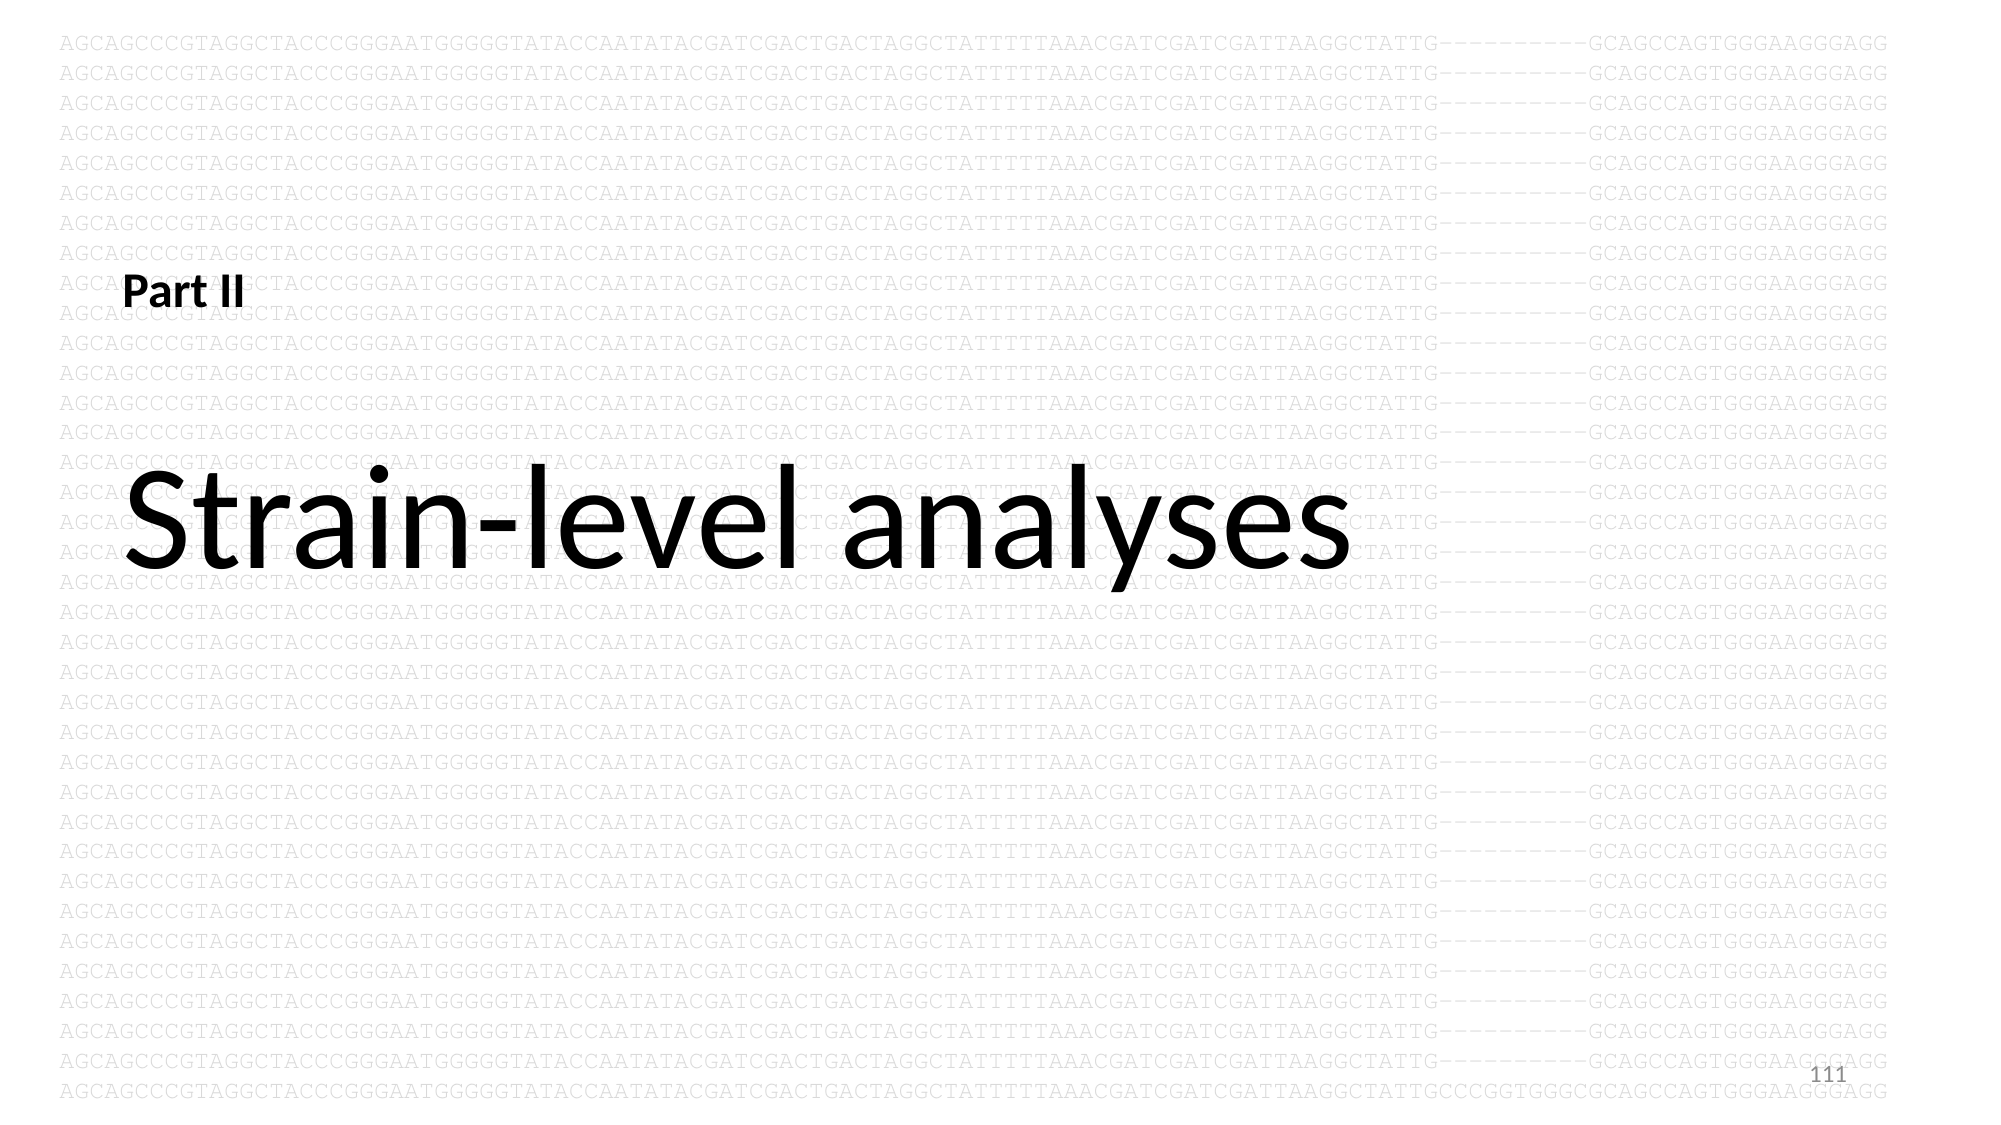

AGCAGCCCGTAGGCTACCCGGGAATGGGGGTATACCAATATACGATCGACTGACTAGGCTATTTTTAAACGATCGATCGATTAAGGCTATTG----------GCAGCCAGTGGGAAGGGAGG
AGCAGCCCGTAGGCTACCCGGGAATGGGGGTATACCAATATACGATCGACTGACTAGGCTATTTTTAAACGATCGATCGATTAAGGCTATTG----------GCAGCCAGTGGGAAGGGAGG
AGCAGCCCGTAGGCTACCCGGGAATGGGGGTATACCAATATACGATCGACTGACTAGGCTATTTTTAAACGATCGATCGATTAAGGCTATTG----------GCAGCCAGTGGGAAGGGAGG
AGCAGCCCGTAGGCTACCCGGGAATGGGGGTATACCAATATACGATCGACTGACTAGGCTATTTTTAAACGATCGATCGATTAAGGCTATTG----------GCAGCCAGTGGGAAGGGAGG
AGCAGCCCGTAGGCTACCCGGGAATGGGGGTATACCAATATACGATCGACTGACTAGGCTATTTTTAAACGATCGATCGATTAAGGCTATTG----------GCAGCCAGTGGGAAGGGAGG
AGCAGCCCGTAGGCTACCCGGGAATGGGGGTATACCAATATACGATCGACTGACTAGGCTATTTTTAAACGATCGATCGATTAAGGCTATTG----------GCAGCCAGTGGGAAGGGAGG
AGCAGCCCGTAGGCTACCCGGGAATGGGGGTATACCAATATACGATCGACTGACTAGGCTATTTTTAAACGATCGATCGATTAAGGCTATTG----------GCAGCCAGTGGGAAGGGAGG
AGCAGCCCGTAGGCTACCCGGGAATGGGGGTATACCAATATACGATCGACTGACTAGGCTATTTTTAAACGATCGATCGATTAAGGCTATTG----------GCAGCCAGTGGGAAGGGAGG
AGCAGCCCGTAGGCTACCCGGGAATGGGGGTATACCAATATACGATCGACTGACTAGGCTATTTTTAAACGATCGATCGATTAAGGCTATTG----------GCAGCCAGTGGGAAGGGAGG
AGCAGCCCGTAGGCTACCCGGGAATGGGGGTATACCAATATACGATCGACTGACTAGGCTATTTTTAAACGATCGATCGATTAAGGCTATTG----------GCAGCCAGTGGGAAGGGAGG
AGCAGCCCGTAGGCTACCCGGGAATGGGGGTATACCAATATACGATCGACTGACTAGGCTATTTTTAAACGATCGATCGATTAAGGCTATTG----------GCAGCCAGTGGGAAGGGAGG
AGCAGCCCGTAGGCTACCCGGGAATGGGGGTATACCAATATACGATCGACTGACTAGGCTATTTTTAAACGATCGATCGATTAAGGCTATTG----------GCAGCCAGTGGGAAGGGAGG
AGCAGCCCGTAGGCTACCCGGGAATGGGGGTATACCAATATACGATCGACTGACTAGGCTATTTTTAAACGATCGATCGATTAAGGCTATTG----------GCAGCCAGTGGGAAGGGAGG
AGCAGCCCGTAGGCTACCCGGGAATGGGGGTATACCAATATACGATCGACTGACTAGGCTATTTTTAAACGATCGATCGATTAAGGCTATTG----------GCAGCCAGTGGGAAGGGAGG
AGCAGCCCGTAGGCTACCCGGGAATGGGGGTATACCAATATACGATCGACTGACTAGGCTATTTTTAAACGATCGATCGATTAAGGCTATTG----------GCAGCCAGTGGGAAGGGAGG
AGCAGCCCGTAGGCTACCCGGGAATGGGGGTATACCAATATACGATCGACTGACTAGGCTATTTTTAAACGATCGATCGATTAAGGCTATTG----------GCAGCCAGTGGGAAGGGAGG
AGCAGCCCGTAGGCTACCCGGGAATGGGGGTATACCAATATACGATCGACTGACTAGGCTATTTTTAAACGATCGATCGATTAAGGCTATTG----------GCAGCCAGTGGGAAGGGAGG
AGCAGCCCGTAGGCTACCCGGGAATGGGGGTATACCAATATACGATCGACTGACTAGGCTATTTTTAAACGATCGATCGATTAAGGCTATTG----------GCAGCCAGTGGGAAGGGAGG
AGCAGCCCGTAGGCTACCCGGGAATGGGGGTATACCAATATACGATCGACTGACTAGGCTATTTTTAAACGATCGATCGATTAAGGCTATTG----------GCAGCCAGTGGGAAGGGAGG
AGCAGCCCGTAGGCTACCCGGGAATGGGGGTATACCAATATACGATCGACTGACTAGGCTATTTTTAAACGATCGATCGATTAAGGCTATTG----------GCAGCCAGTGGGAAGGGAGG
AGCAGCCCGTAGGCTACCCGGGAATGGGGGTATACCAATATACGATCGACTGACTAGGCTATTTTTAAACGATCGATCGATTAAGGCTATTG----------GCAGCCAGTGGGAAGGGAGG
AGCAGCCCGTAGGCTACCCGGGAATGGGGGTATACCAATATACGATCGACTGACTAGGCTATTTTTAAACGATCGATCGATTAAGGCTATTG----------GCAGCCAGTGGGAAGGGAGG
AGCAGCCCGTAGGCTACCCGGGAATGGGGGTATACCAATATACGATCGACTGACTAGGCTATTTTTAAACGATCGATCGATTAAGGCTATTG----------GCAGCCAGTGGGAAGGGAGG
AGCAGCCCGTAGGCTACCCGGGAATGGGGGTATACCAATATACGATCGACTGACTAGGCTATTTTTAAACGATCGATCGATTAAGGCTATTG----------GCAGCCAGTGGGAAGGGAGG
AGCAGCCCGTAGGCTACCCGGGAATGGGGGTATACCAATATACGATCGACTGACTAGGCTATTTTTAAACGATCGATCGATTAAGGCTATTG----------GCAGCCAGTGGGAAGGGAGG
AGCAGCCCGTAGGCTACCCGGGAATGGGGGTATACCAATATACGATCGACTGACTAGGCTATTTTTAAACGATCGATCGATTAAGGCTATTG----------GCAGCCAGTGGGAAGGGAGG
AGCAGCCCGTAGGCTACCCGGGAATGGGGGTATACCAATATACGATCGACTGACTAGGCTATTTTTAAACGATCGATCGATTAAGGCTATTG----------GCAGCCAGTGGGAAGGGAGG
AGCAGCCCGTAGGCTACCCGGGAATGGGGGTATACCAATATACGATCGACTGACTAGGCTATTTTTAAACGATCGATCGATTAAGGCTATTG----------GCAGCCAGTGGGAAGGGAGG
AGCAGCCCGTAGGCTACCCGGGAATGGGGGTATACCAATATACGATCGACTGACTAGGCTATTTTTAAACGATCGATCGATTAAGGCTATTG----------GCAGCCAGTGGGAAGGGAGG
AGCAGCCCGTAGGCTACCCGGGAATGGGGGTATACCAATATACGATCGACTGACTAGGCTATTTTTAAACGATCGATCGATTAAGGCTATTG----------GCAGCCAGTGGGAAGGGAGG
AGCAGCCCGTAGGCTACCCGGGAATGGGGGTATACCAATATACGATCGACTGACTAGGCTATTTTTAAACGATCGATCGATTAAGGCTATTG----------GCAGCCAGTGGGAAGGGAGG
AGCAGCCCGTAGGCTACCCGGGAATGGGGGTATACCAATATACGATCGACTGACTAGGCTATTTTTAAACGATCGATCGATTAAGGCTATTG----------GCAGCCAGTGGGAAGGGAGG
AGCAGCCCGTAGGCTACCCGGGAATGGGGGTATACCAATATACGATCGACTGACTAGGCTATTTTTAAACGATCGATCGATTAAGGCTATTG----------GCAGCCAGTGGGAAGGGAGG
AGCAGCCCGTAGGCTACCCGGGAATGGGGGTATACCAATATACGATCGACTGACTAGGCTATTTTTAAACGATCGATCGATTAAGGCTATTG----------GCAGCCAGTGGGAAGGGAGG
AGCAGCCCGTAGGCTACCCGGGAATGGGGGTATACCAATATACGATCGACTGACTAGGCTATTTTTAAACGATCGATCGATTAAGGCTATTG----------GCAGCCAGTGGGAAGGGAGG
AGCAGCCCGTAGGCTACCCGGGAATGGGGGTATACCAATATACGATCGACTGACTAGGCTATTTTTAAACGATCGATCGATTAAGGCTATTGCCCGGTGGGCGCAGCCAGTGGGAAGGGAGG

Part II
# Strain-level analyses
111